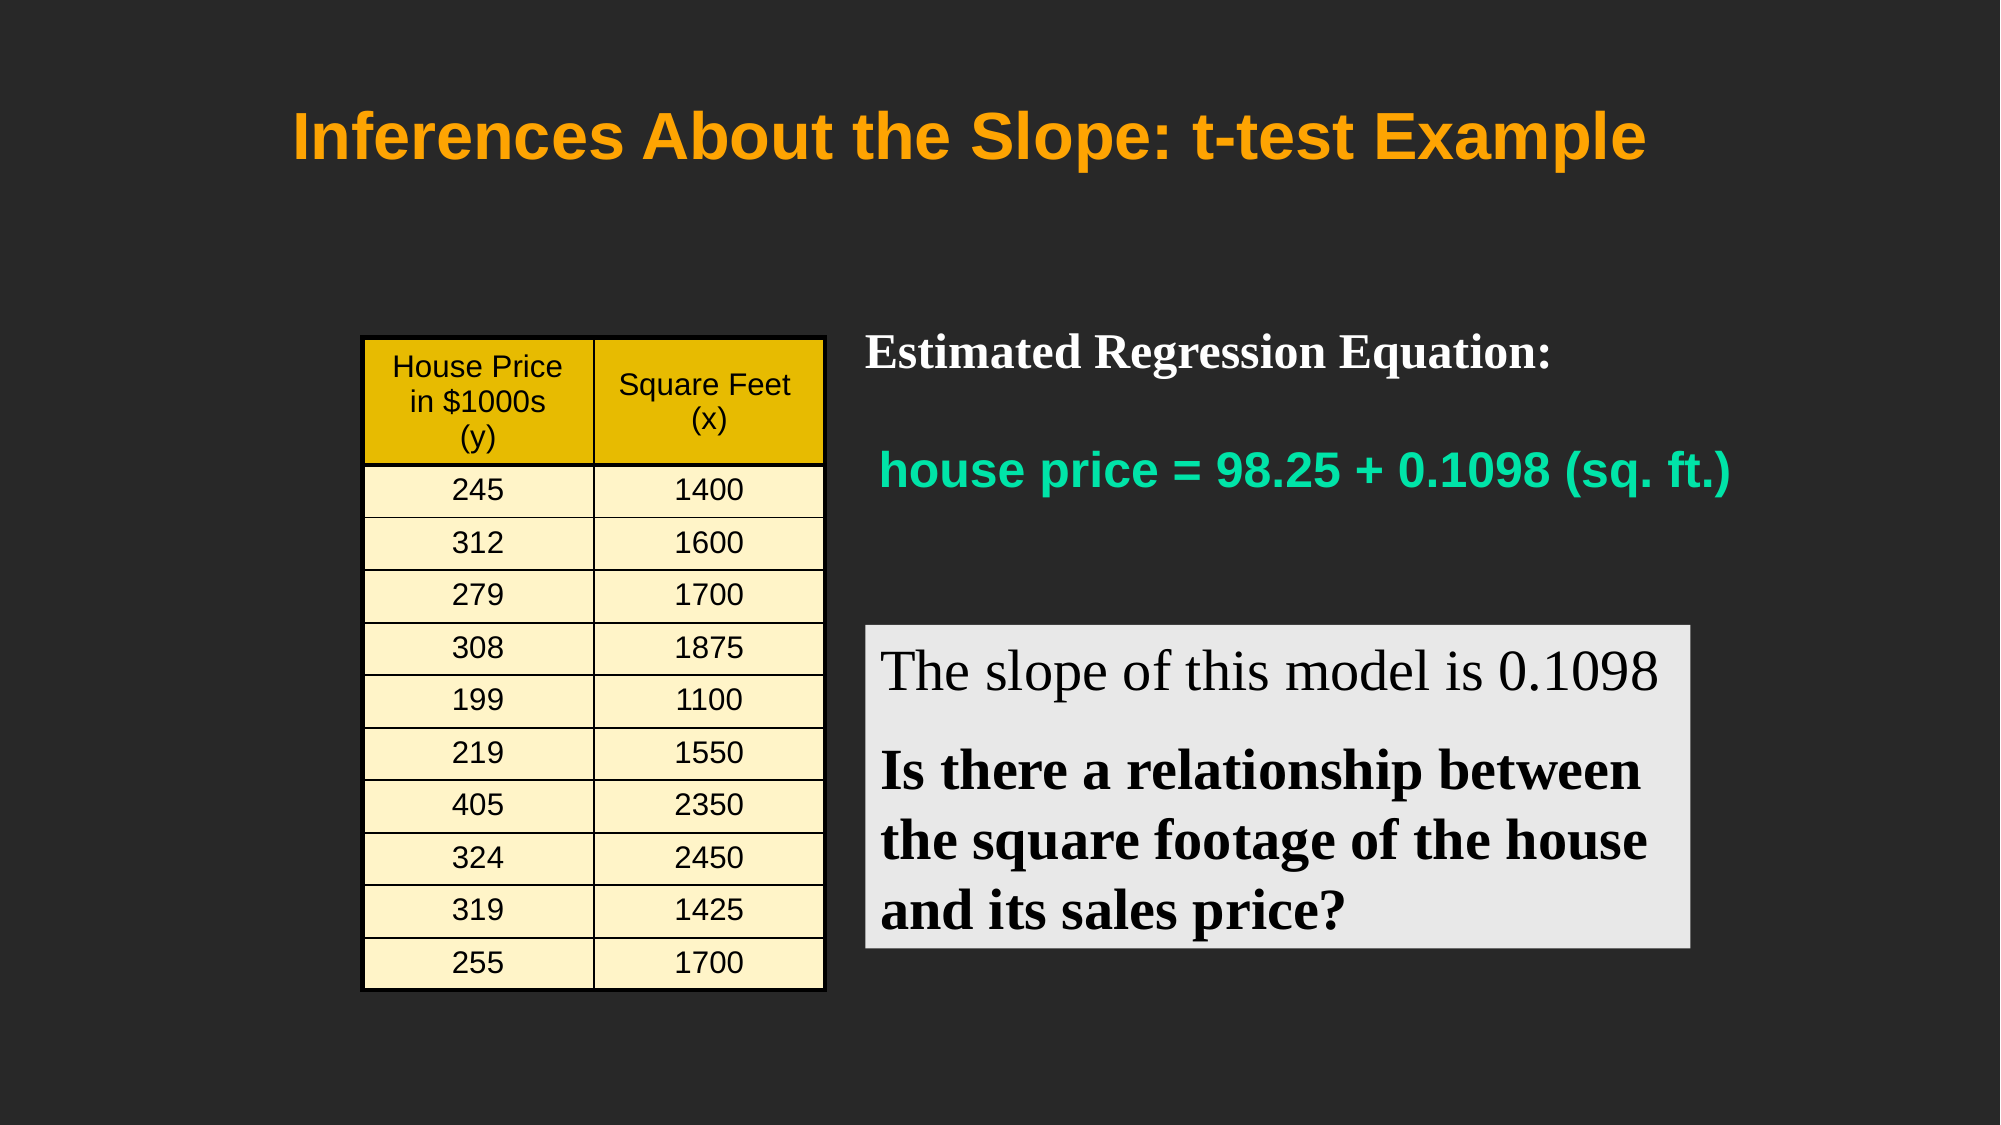

# Inferences About the Slope: t-test Example
Estimated Regression Equation:
| House Price in $1000s (y) | Square Feet (x) |
| --- | --- |
| 245 | 1400 |
| 312 | 1600 |
| 279 | 1700 |
| 308 | 1875 |
| 199 | 1100 |
| 219 | 1550 |
| 405 | 2350 |
| 324 | 2450 |
| 319 | 1425 |
| 255 | 1700 |
house price = 98.25 + 0.1098 (sq. ft.)
The slope of this model is 0.1098
Is there a relationship between the square footage of the house and its sales price?